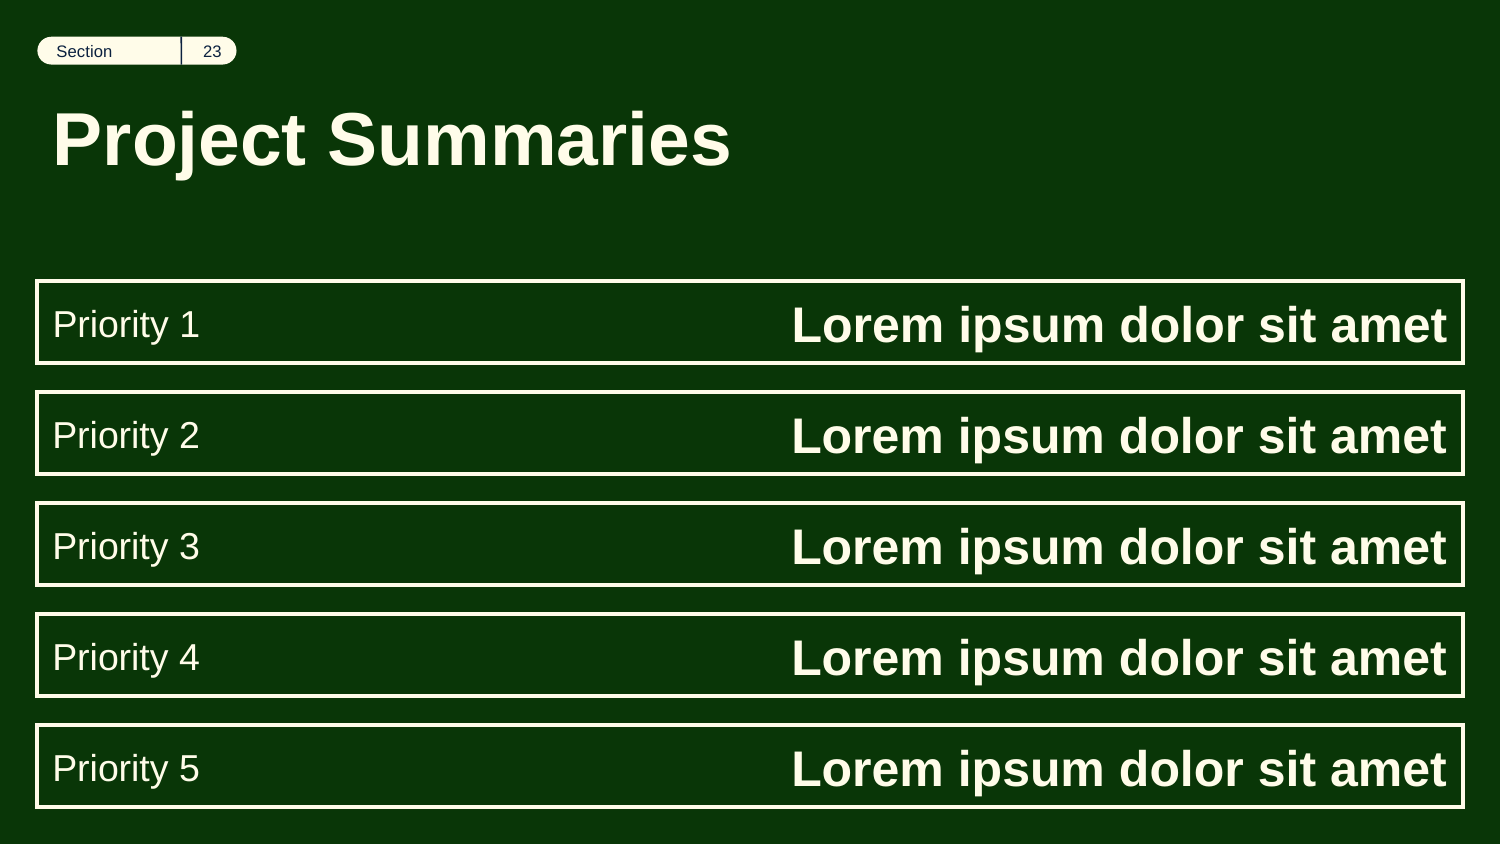

23
Section
12
Section
Project Summaries
Priority 1
# Lorem ipsum dolor sit amet
Priority 2
Lorem ipsum dolor sit amet
Priority 3
Lorem ipsum dolor sit amet
Priority 4
Lorem ipsum dolor sit amet
Priority 5
Lorem ipsum dolor sit amet